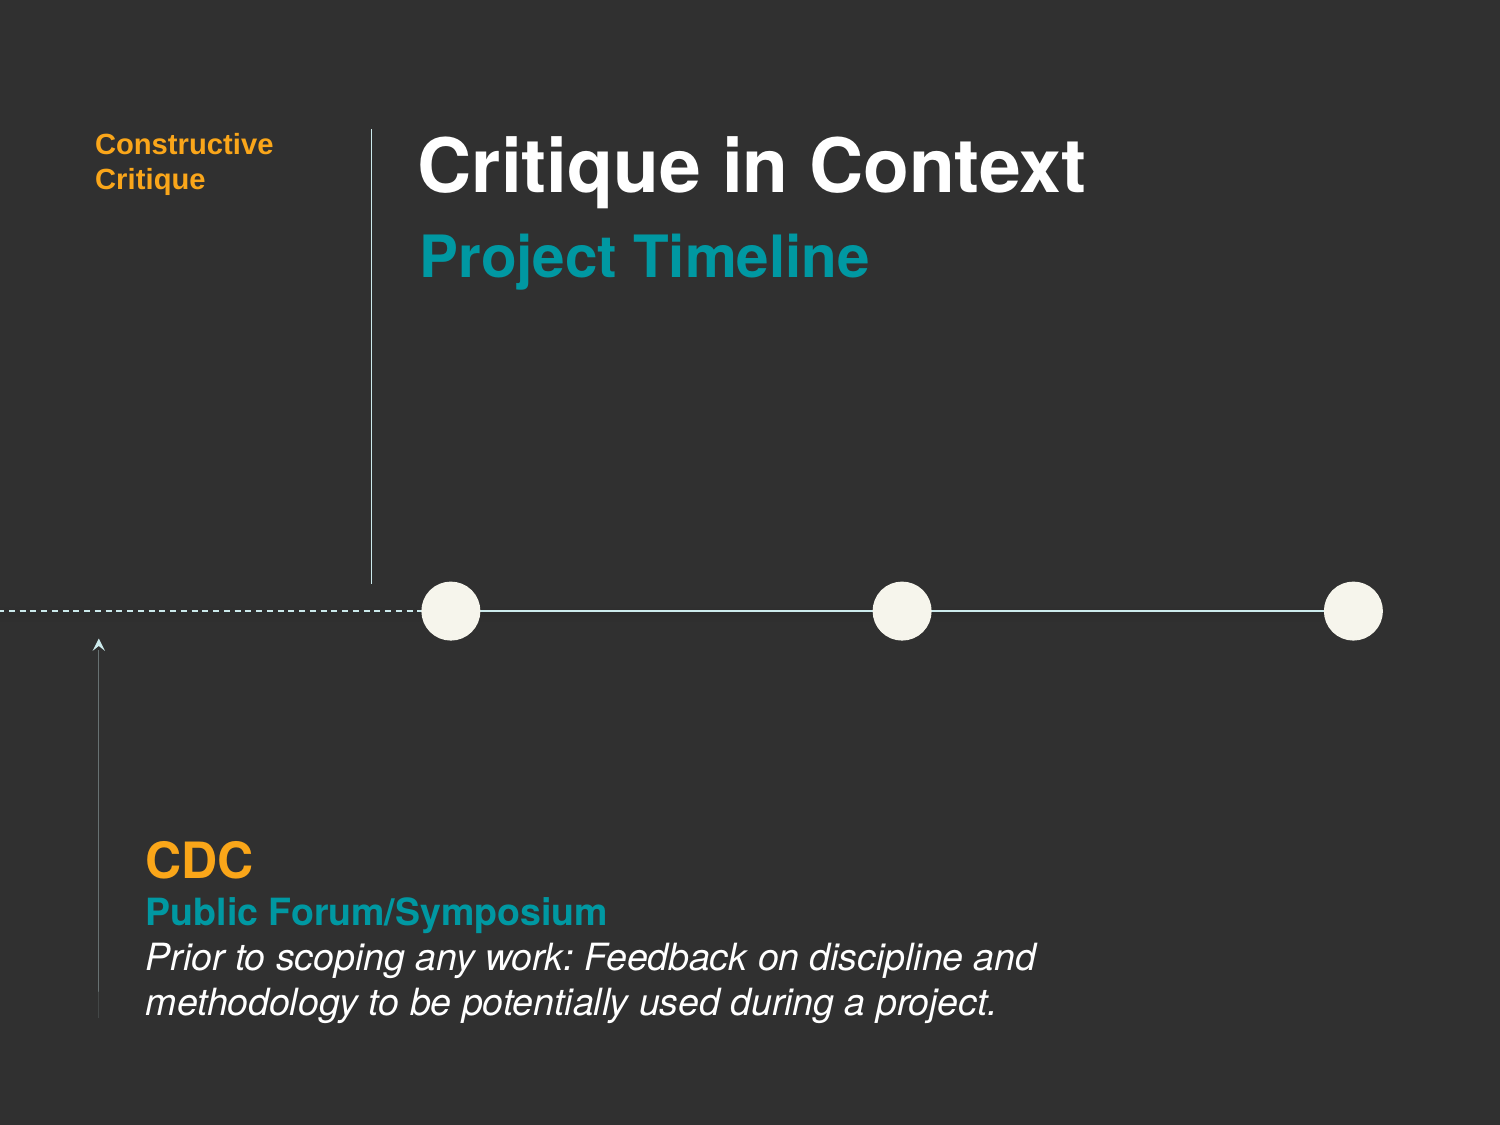

# Critique in Context
Constructive Critique

Project Timeline

CDC
Public Forum/Symposium
Prior to scoping any work: Feedback on discipline and methodology to be potentially used during a project.